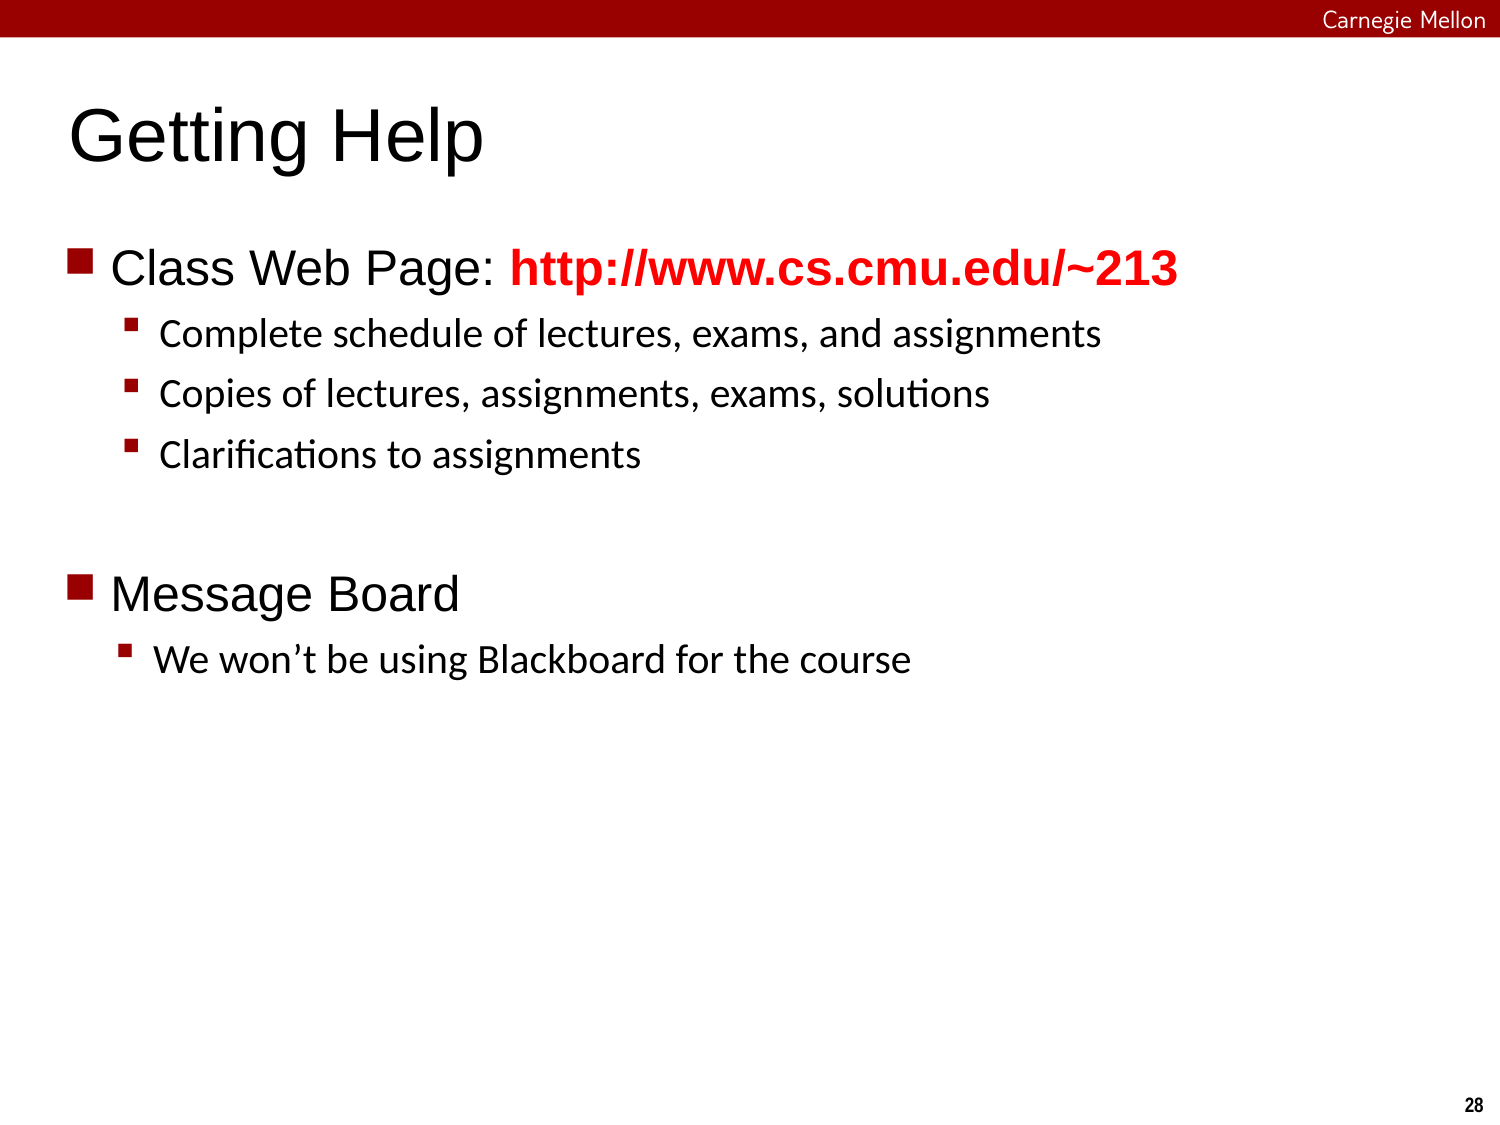

Carnegie Mellon
# Getting Help
Class Web Page: http://www.cs.cmu.edu/~213
Complete schedule of lectures, exams, and assignments
Copies of lectures, assignments, exams, solutions
Clarifications to assignments

Message Board
We won’t be using Blackboard for the course